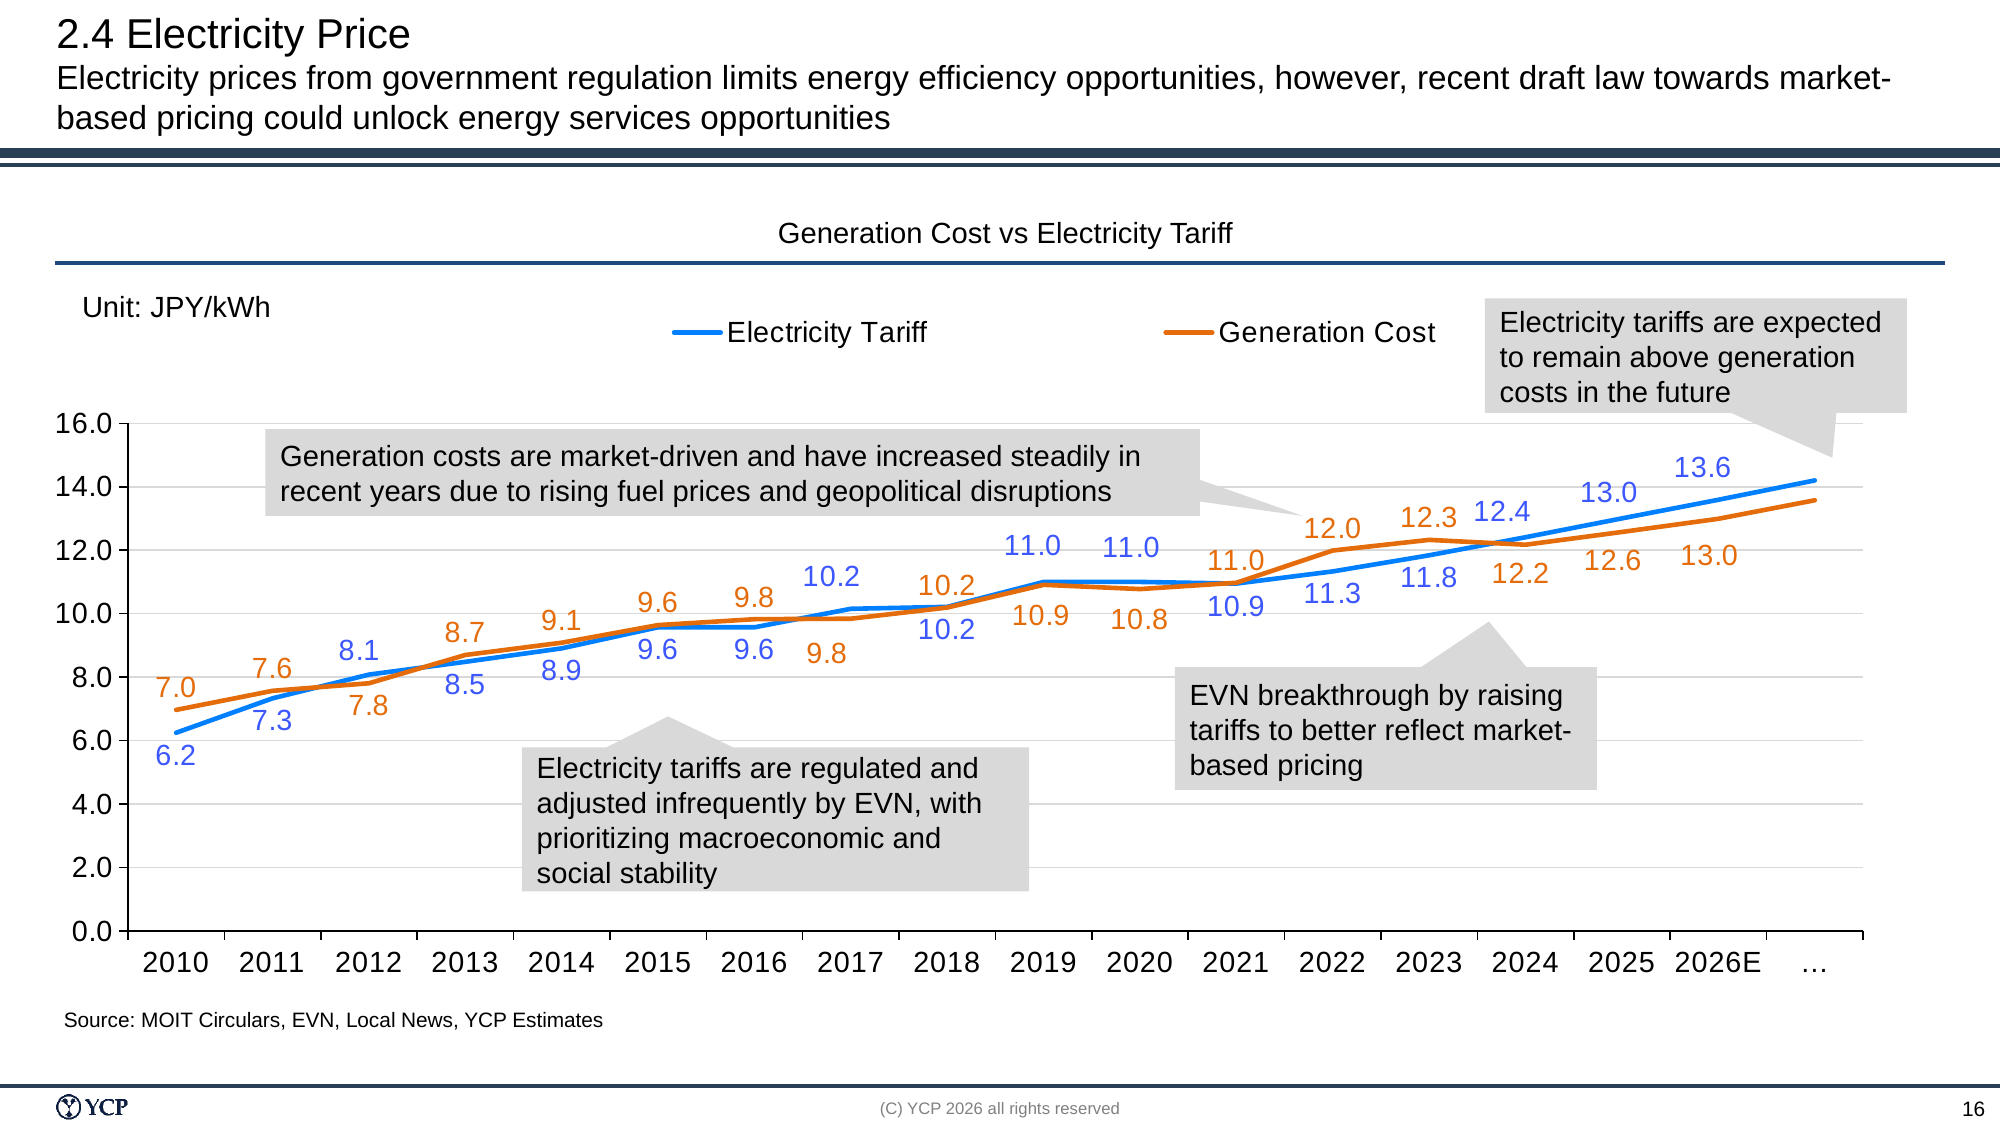

# 2.4 Electricity Price Electricity prices from government regulation limits energy efficiency opportunities, however, recent draft law towards market-based pricing could unlock energy services opportunities

Generation Cost vs Electricity Tariff

### Chart

| Category | Electricity Tariff | Generation Cost |
|---|---|---|
| 2010 | 6.2421999999999995 | 6.962 |
| 2011 | 7.3278 | 7.5638 |
| 2012 | 8.0771 | 7.803045 |
| 2013 | 8.478299999999999 | 8.69542 |
| 2014 | 8.902215 | 9.082165 |
| 2015 | 9.569859 | 9.639066 |
| 2016 | 9.569859 | 9.825211 |
| 2017 | 10.151835 | 9.839843 |
| 2018 | 10.213135999999999 | 10.191719 |
| 2019 | 11.000196 | 10.908215 |
| 2020 | 11.000196 | 10.774698 |
| 2021 | 10.947863 | 10.97341 |
| 2022 | 11.330201879999999 | 11.990334 |
| 2023 | 11.840061 | 12.32451 |
| 2024 | 12.408408 | 12.173352 |
| 2025 | 13.003986450000001 | 12.57499104 |
| 2026E | 13.58916584025 | 12.98988148 |
| … | 14.200678303061249 | 13.574426146599999 |
Unit: JPY/kWh
Electricity tariffs are expected to remain above generation costs in the future
Generation costs are market-driven and have increased steadily in recent years due to rising fuel prices and geopolitical disruptions
EVN breakthrough by raising tariffs to better reflect market-based pricing
Electricity tariffs are regulated and adjusted infrequently by EVN, with prioritizing macroeconomic and social stability
Source: MOIT Circulars, EVN, Local News, YCP Estimates